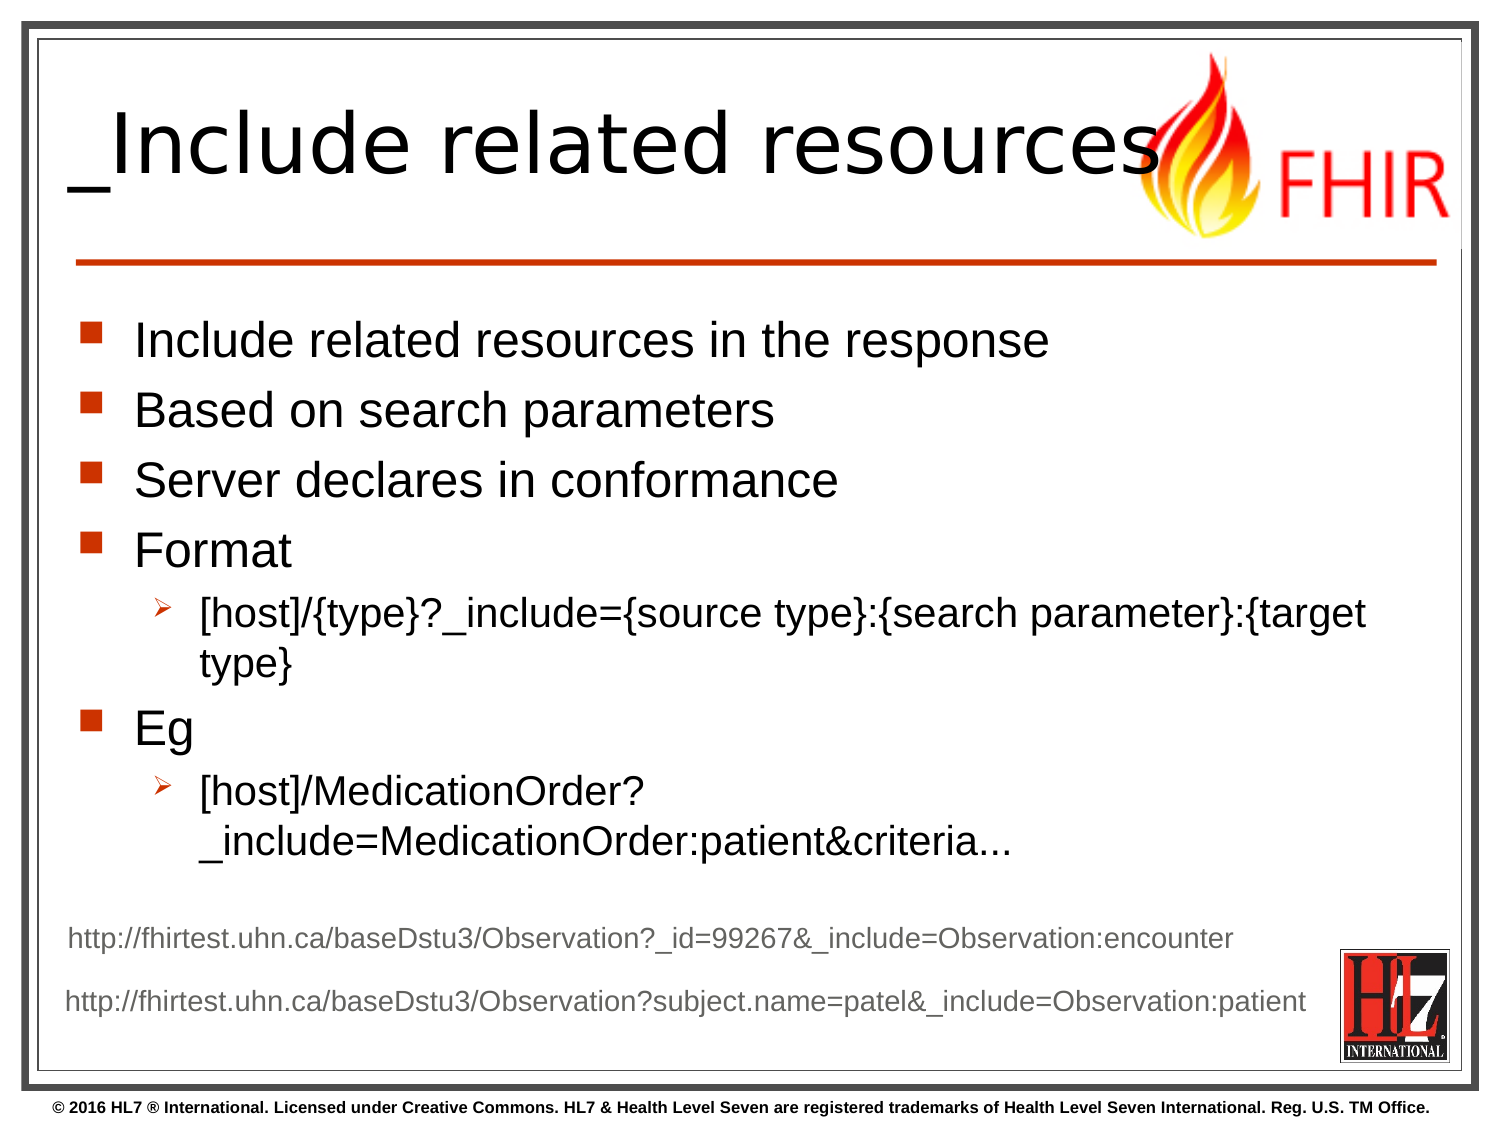

# _Include related resources
Include related resources in the response
Based on search parameters
Server declares in conformance
Format
[host]/{type}?_include={source type}:{search parameter}:{target type}
Eg
[host]/MedicationOrder?_include=MedicationOrder:patient&criteria...

http://fhirtest.uhn.ca/baseDstu3/Observation?_id=99267&_include=Observation:encounter
http://fhirtest.uhn.ca/baseDstu3/Observation?subject.name=patel&_include=Observation:patient